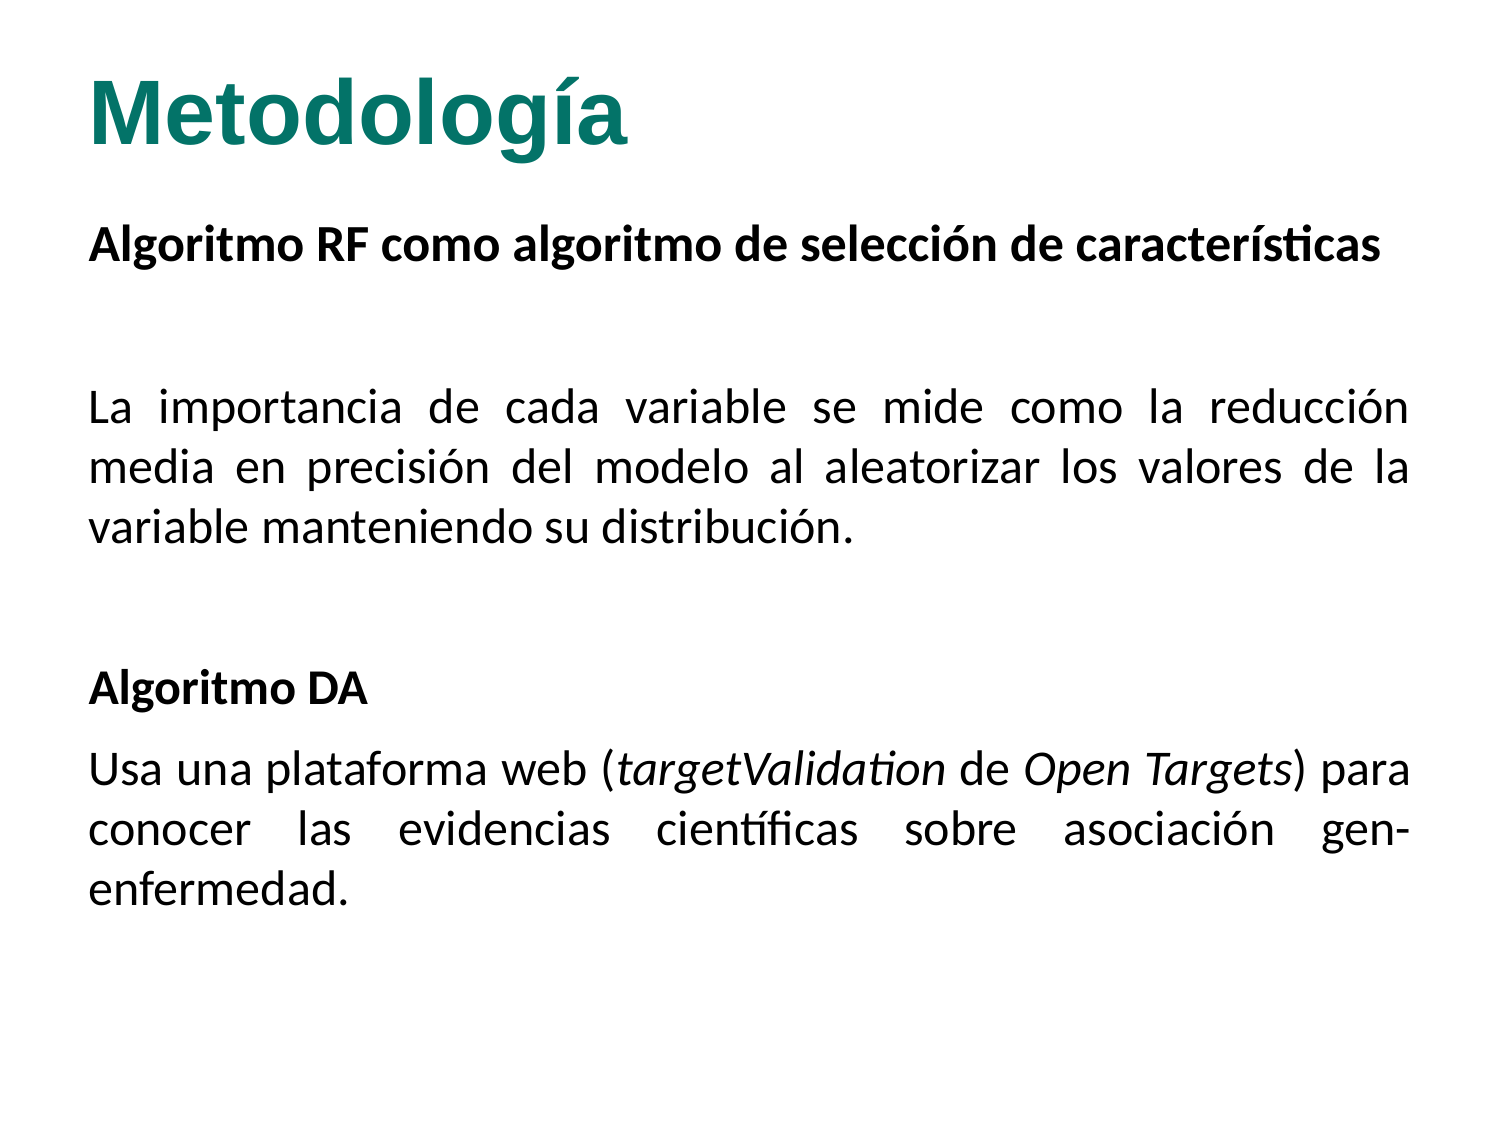

Metodología
Algoritmo RF como algoritmo de selección de características

La importancia de cada variable se mide como la reducción media en precisión del modelo al aleatorizar los valores de la variable manteniendo su distribución.

Algoritmo DA
Usa una plataforma web (targetValidation de Open Targets) para conocer las evidencias científicas sobre asociación gen-enfermedad.